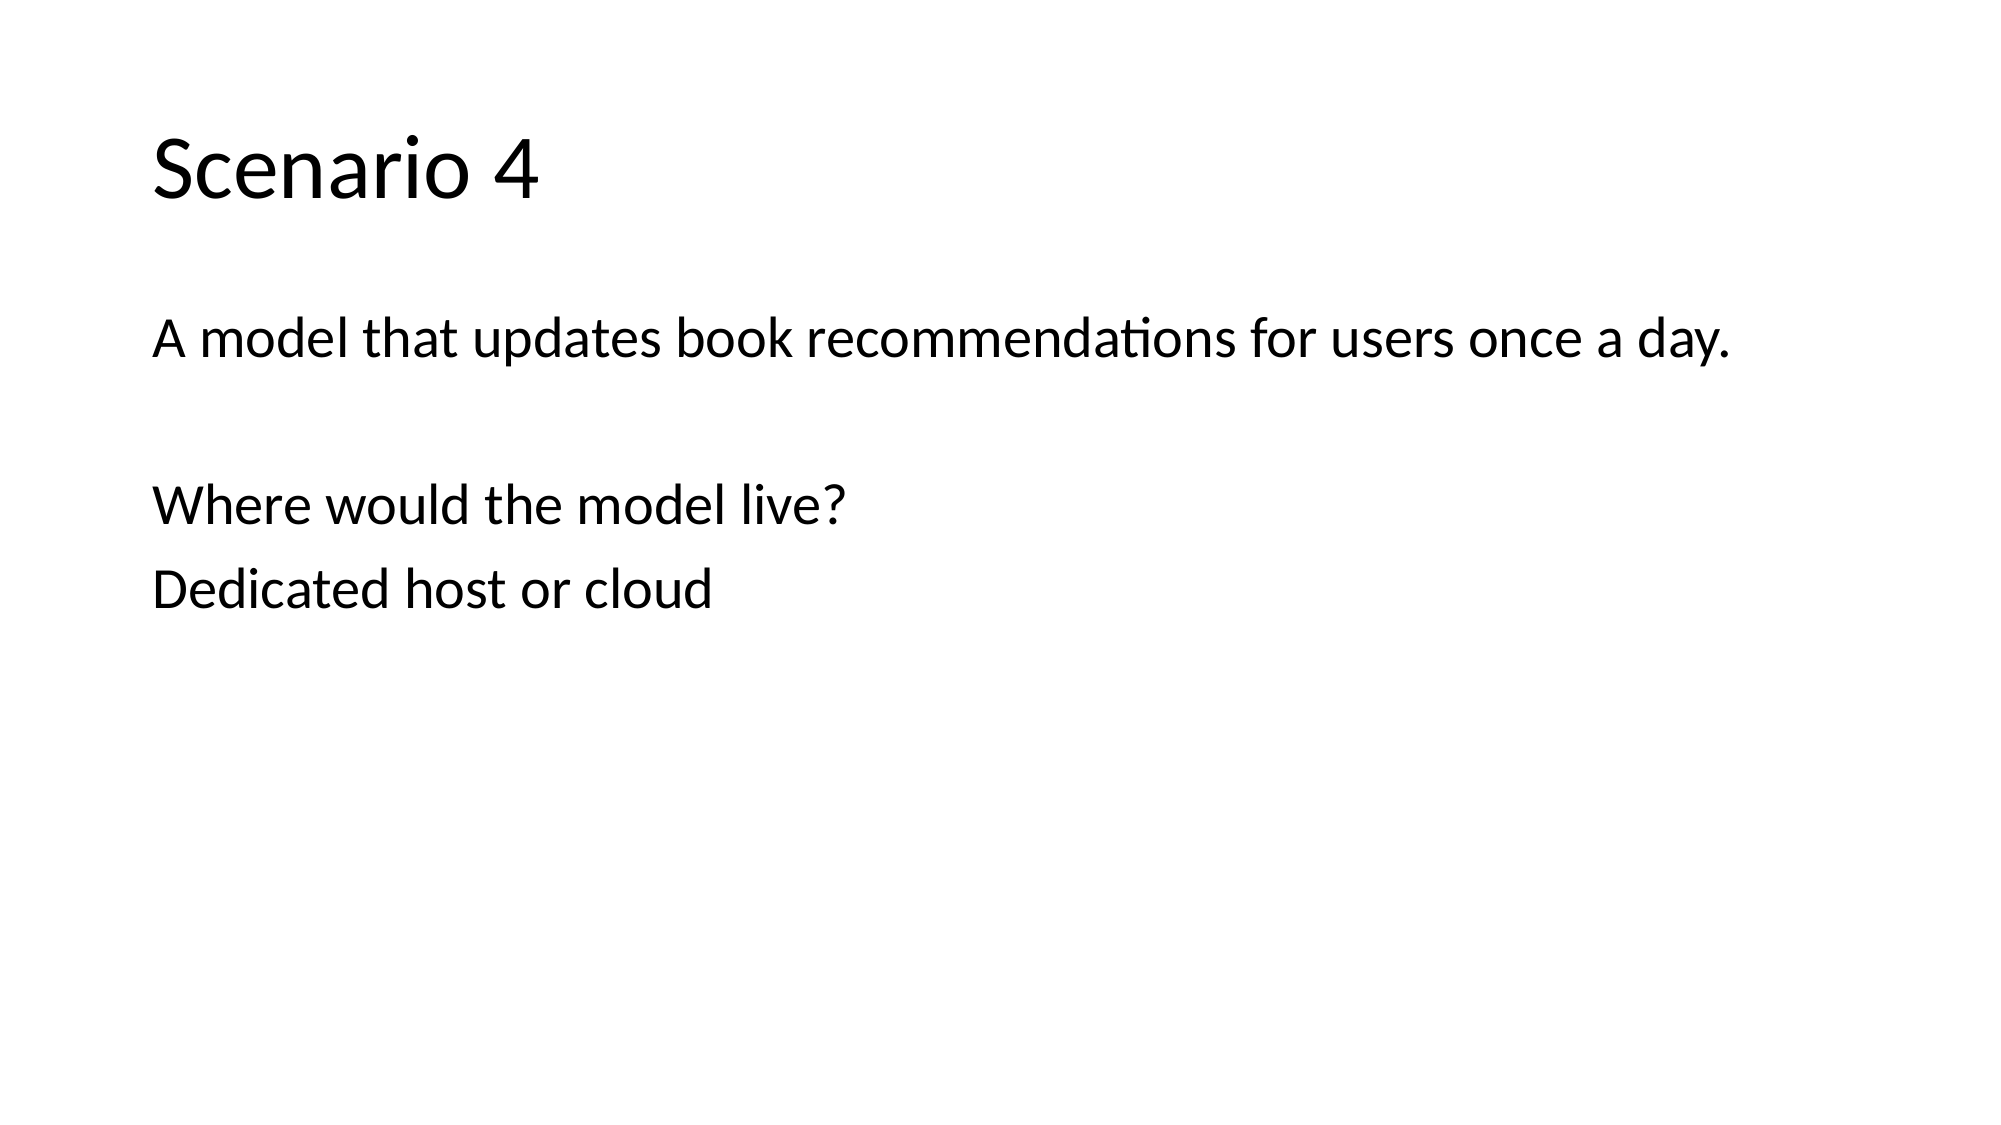

# Scenario 4
A model that updates book recommendations for users once a day.

Where would the model live?
Dedicated host or cloud